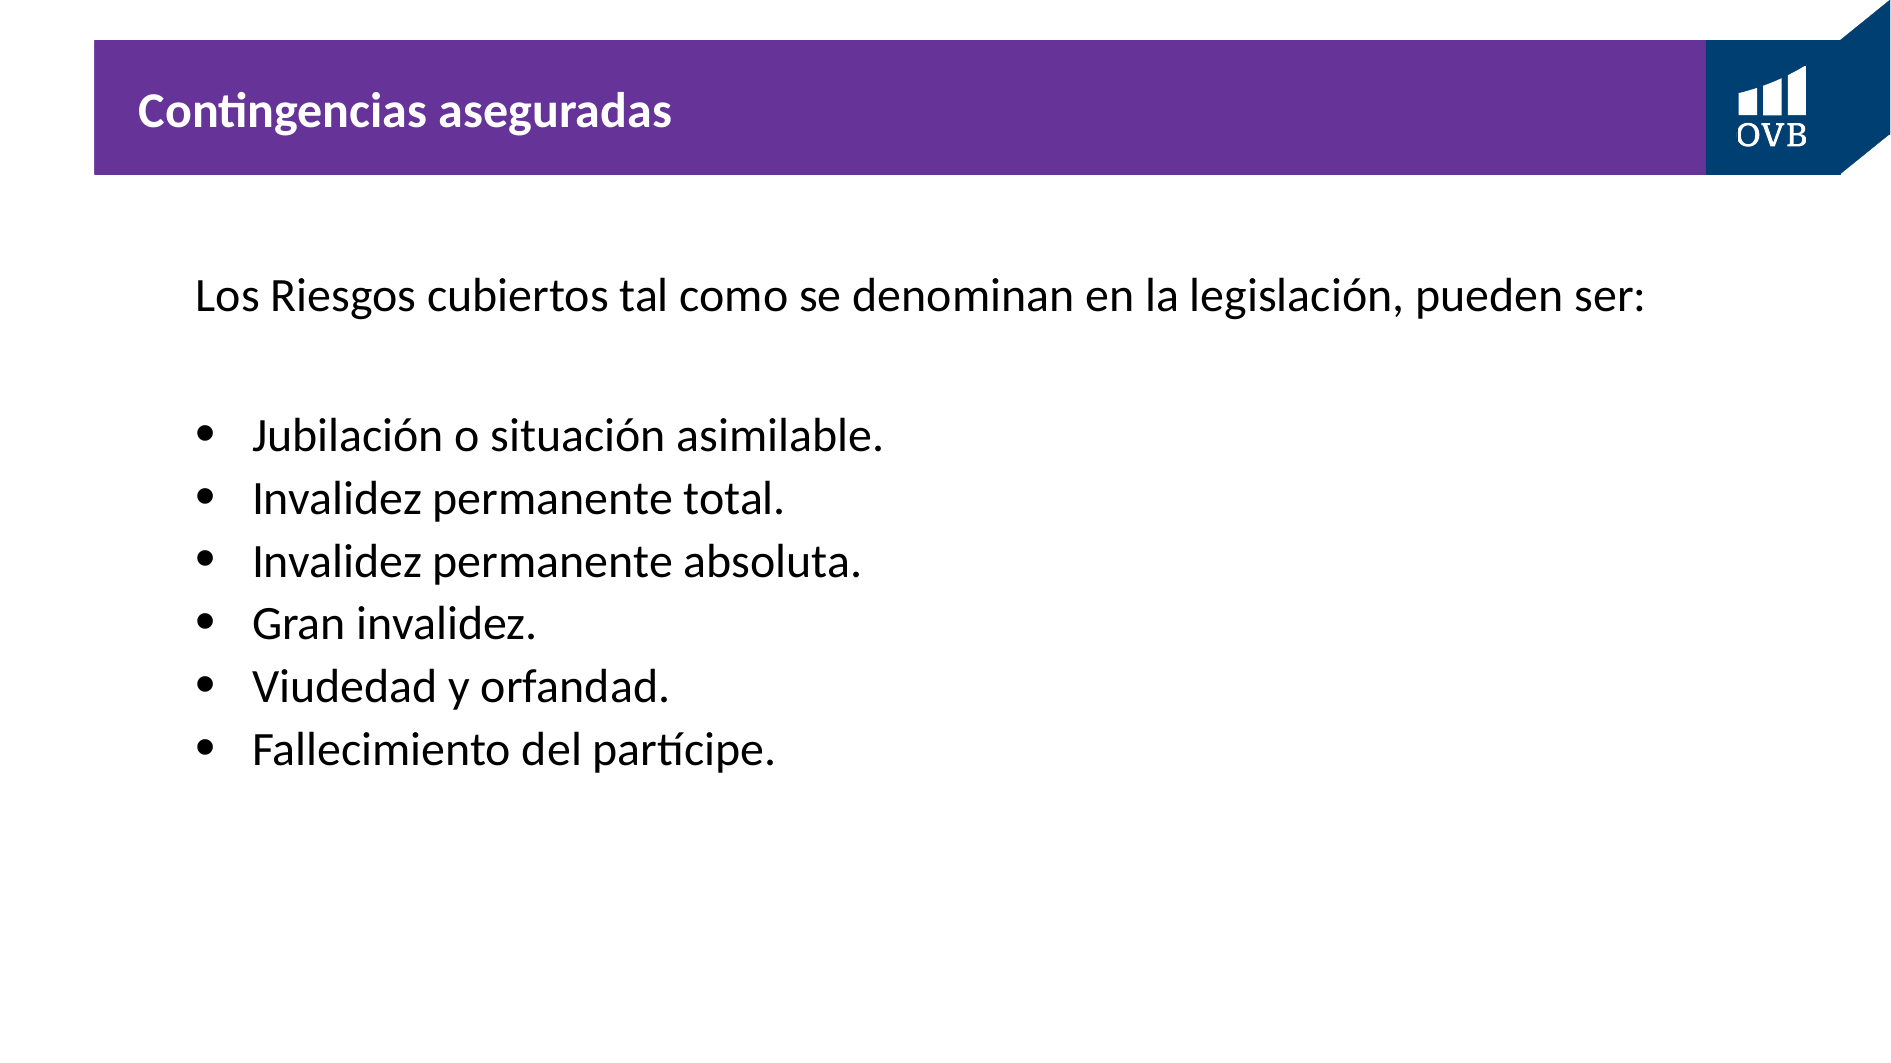

# Contingencias aseguradas
Los Riesgos cubiertos tal como se denominan en la legislación, pueden ser:

Jubilación o situación asimilable.
Invalidez permanente total.
Invalidez permanente absoluta.
Gran invalidez.
Viudedad y orfandad.
Fallecimiento del partícipe.